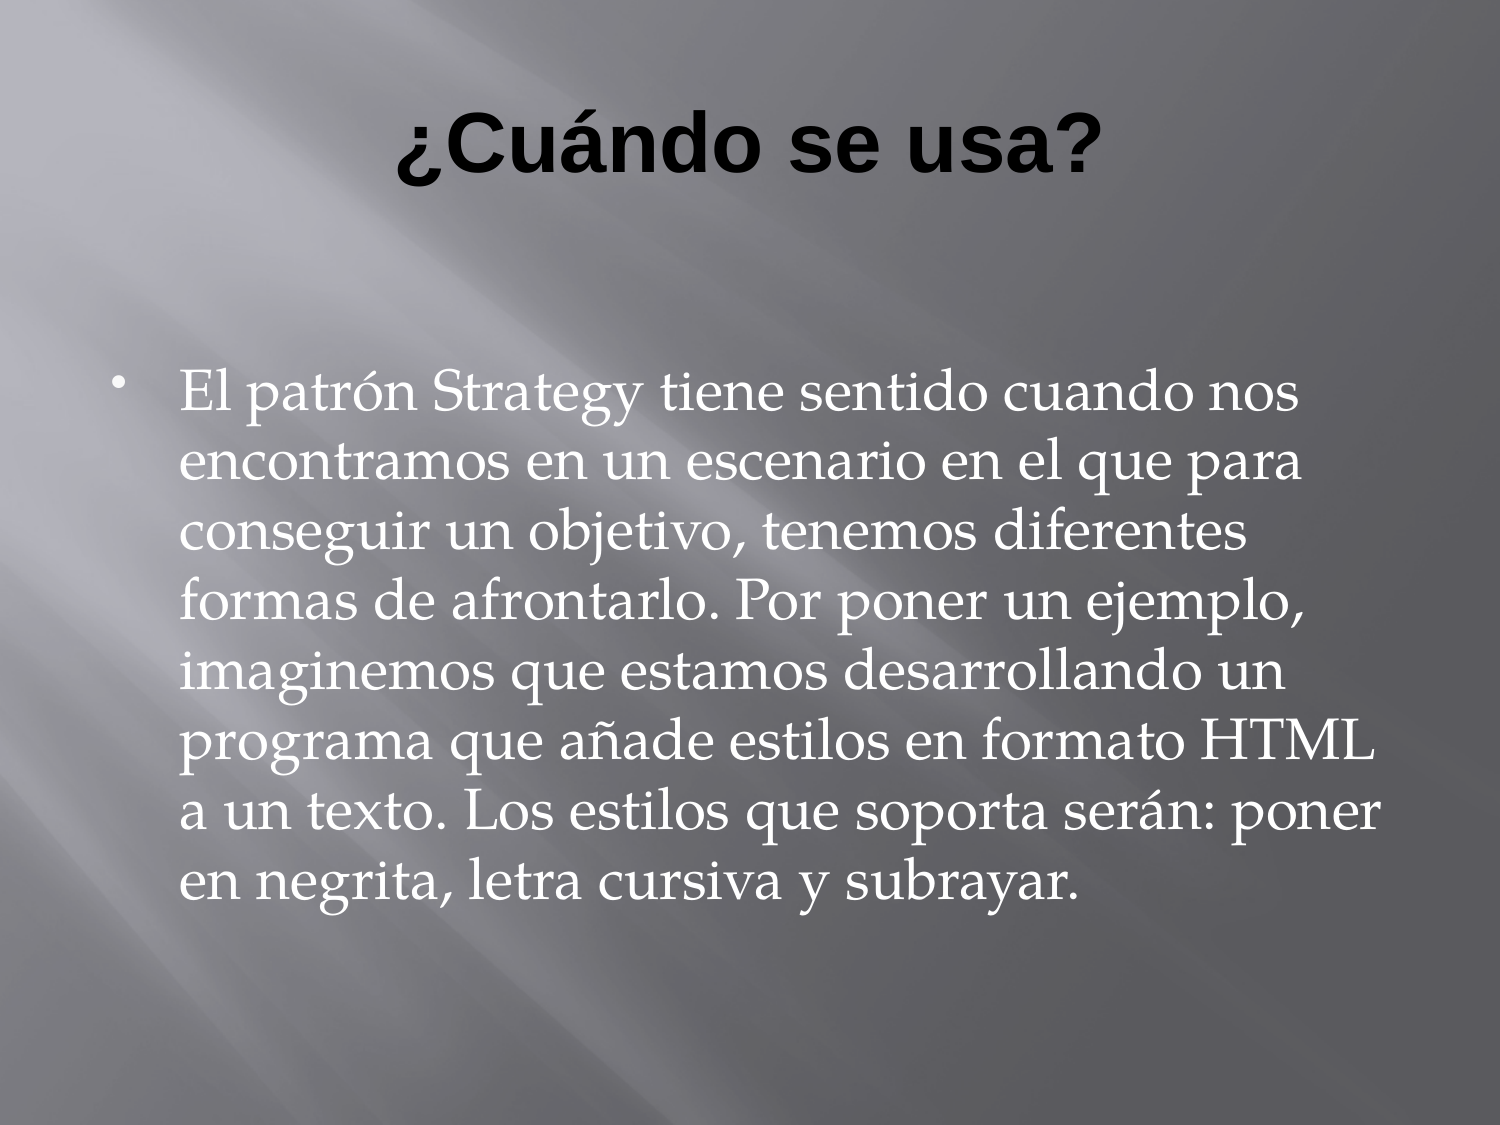

# ¿Cuándo se usa?

El patrón Strategy tiene sentido cuando nos encontramos en un escenario en el que para conseguir un objetivo, tenemos diferentes formas de afrontarlo. Por poner un ejemplo, imaginemos que estamos desarrollando un programa que añade estilos en formato HTML a un texto. Los estilos que soporta serán: poner en negrita, letra cursiva y subrayar.